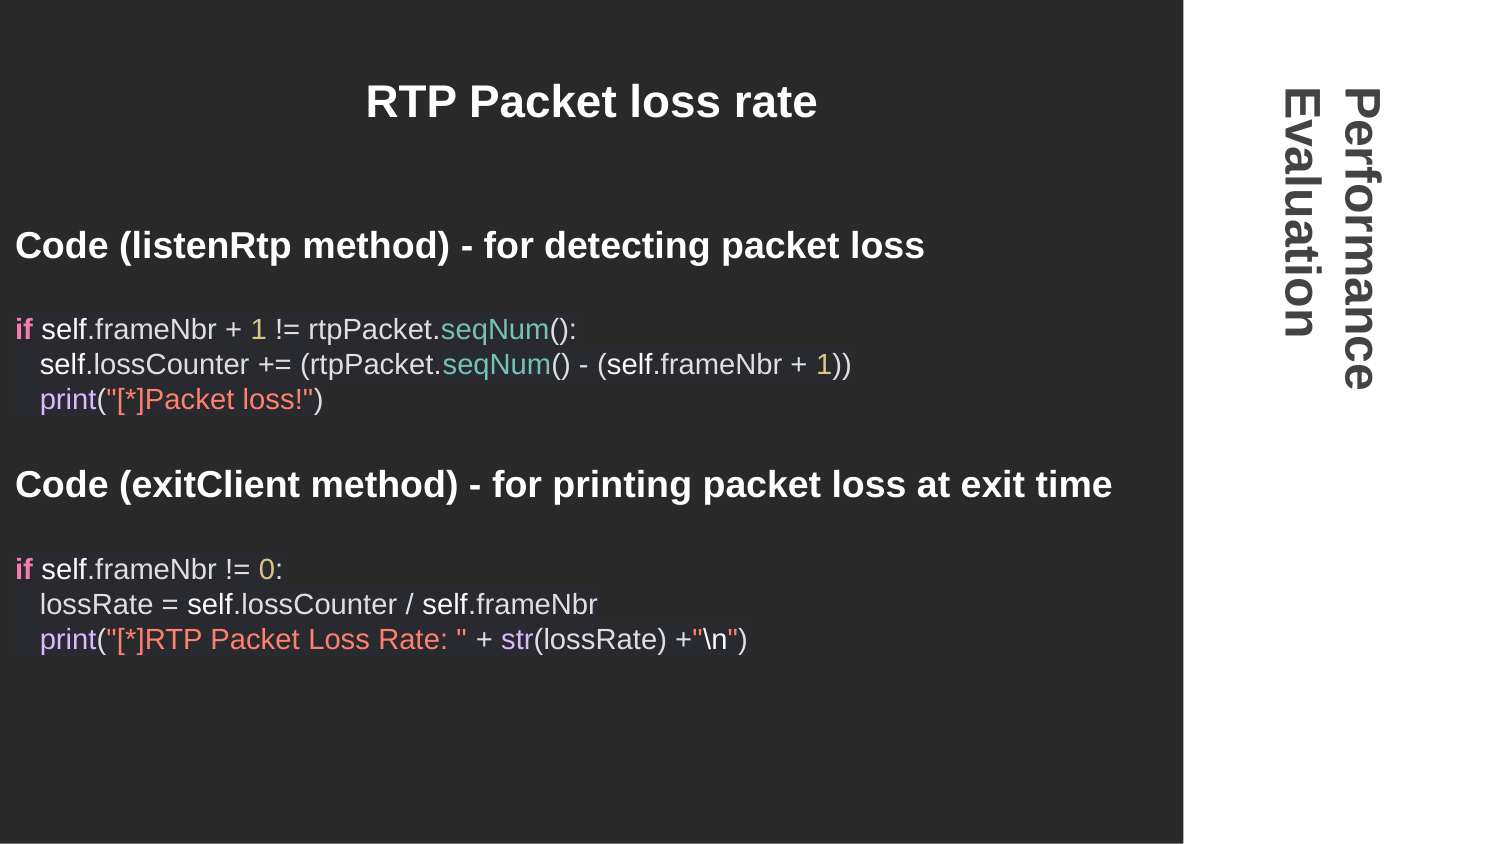

# RTP Packet loss rate
Code (listenRtp method) - for detecting packet loss

if self.frameNbr + 1 != rtpPacket.seqNum():
   self.lossCounter += (rtpPacket.seqNum() - (self.frameNbr + 1))
   print("[*]Packet loss!")

Code (exitClient method) - for printing packet loss at exit time

if self.frameNbr != 0:
   lossRate = self.lossCounter / self.frameNbr
   print("[*]RTP Packet Loss Rate: " + str(lossRate) +"\n")

Performance Evaluation